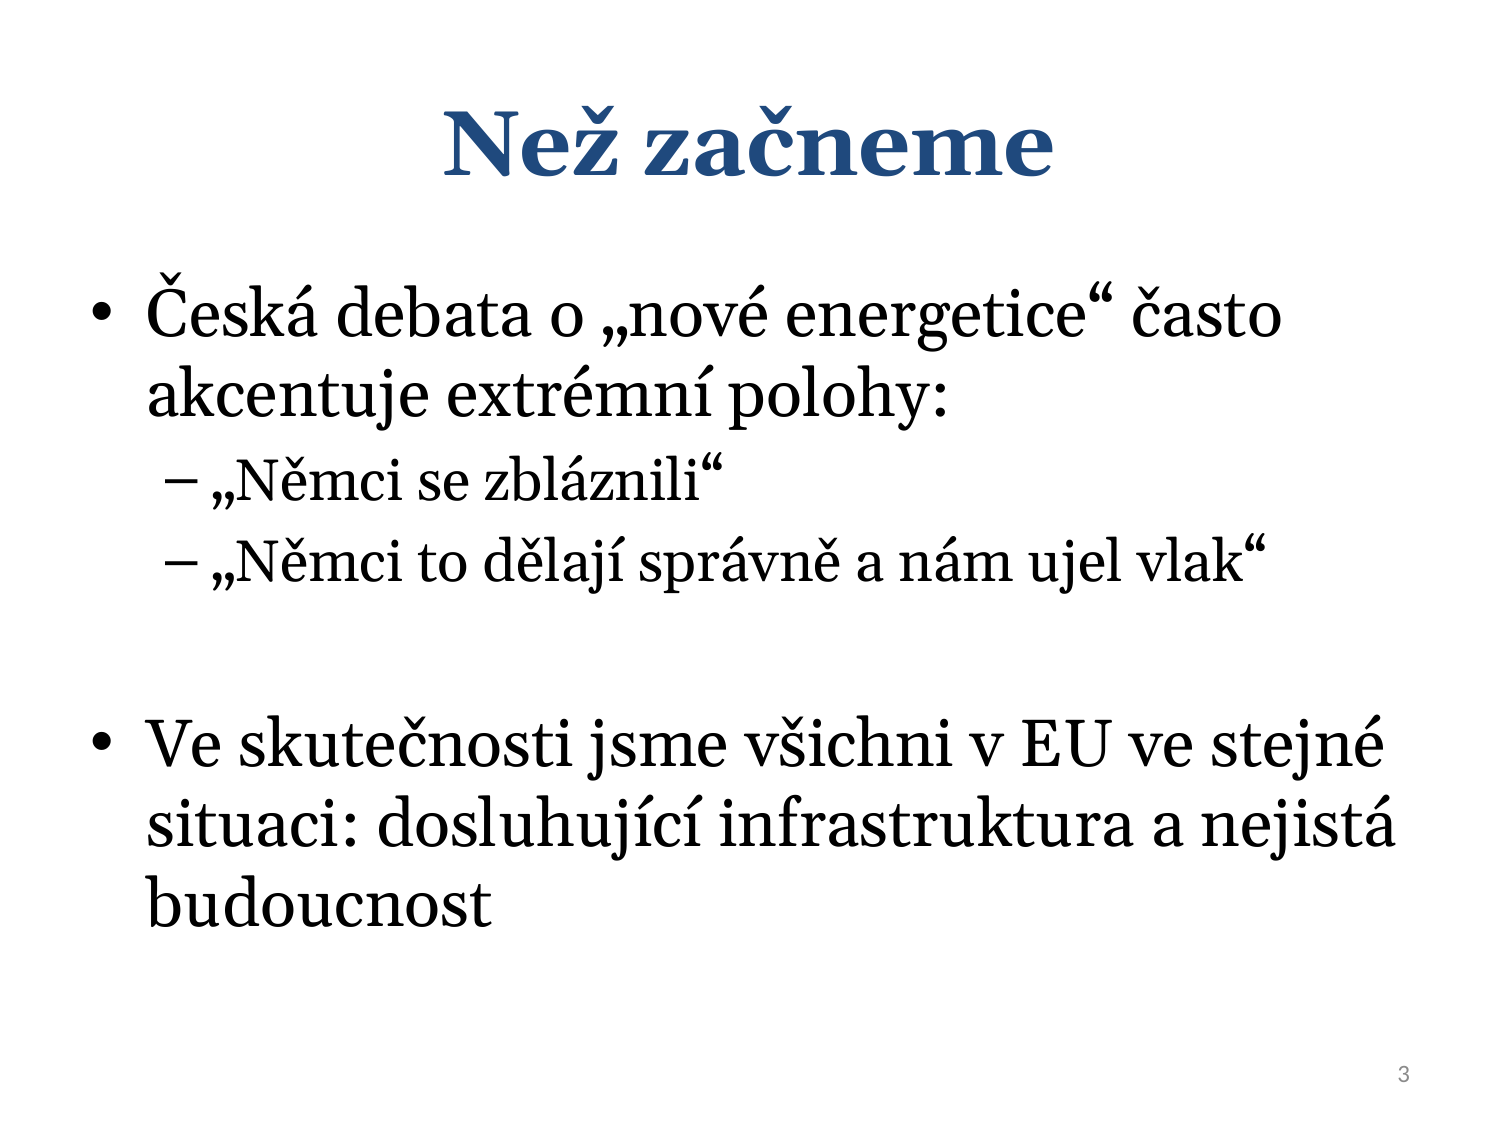

# Než začneme
Česká debata o „nové energetice“ často  akcentuje extrémní polohy:
„Němci se zbláznili“
„Němci to dělají správně a nám ujel vlak“

Ve skutečnosti jsme všichni v EU ve stejné situaci: dosluhující infrastruktura a nejistá budoucnost

3